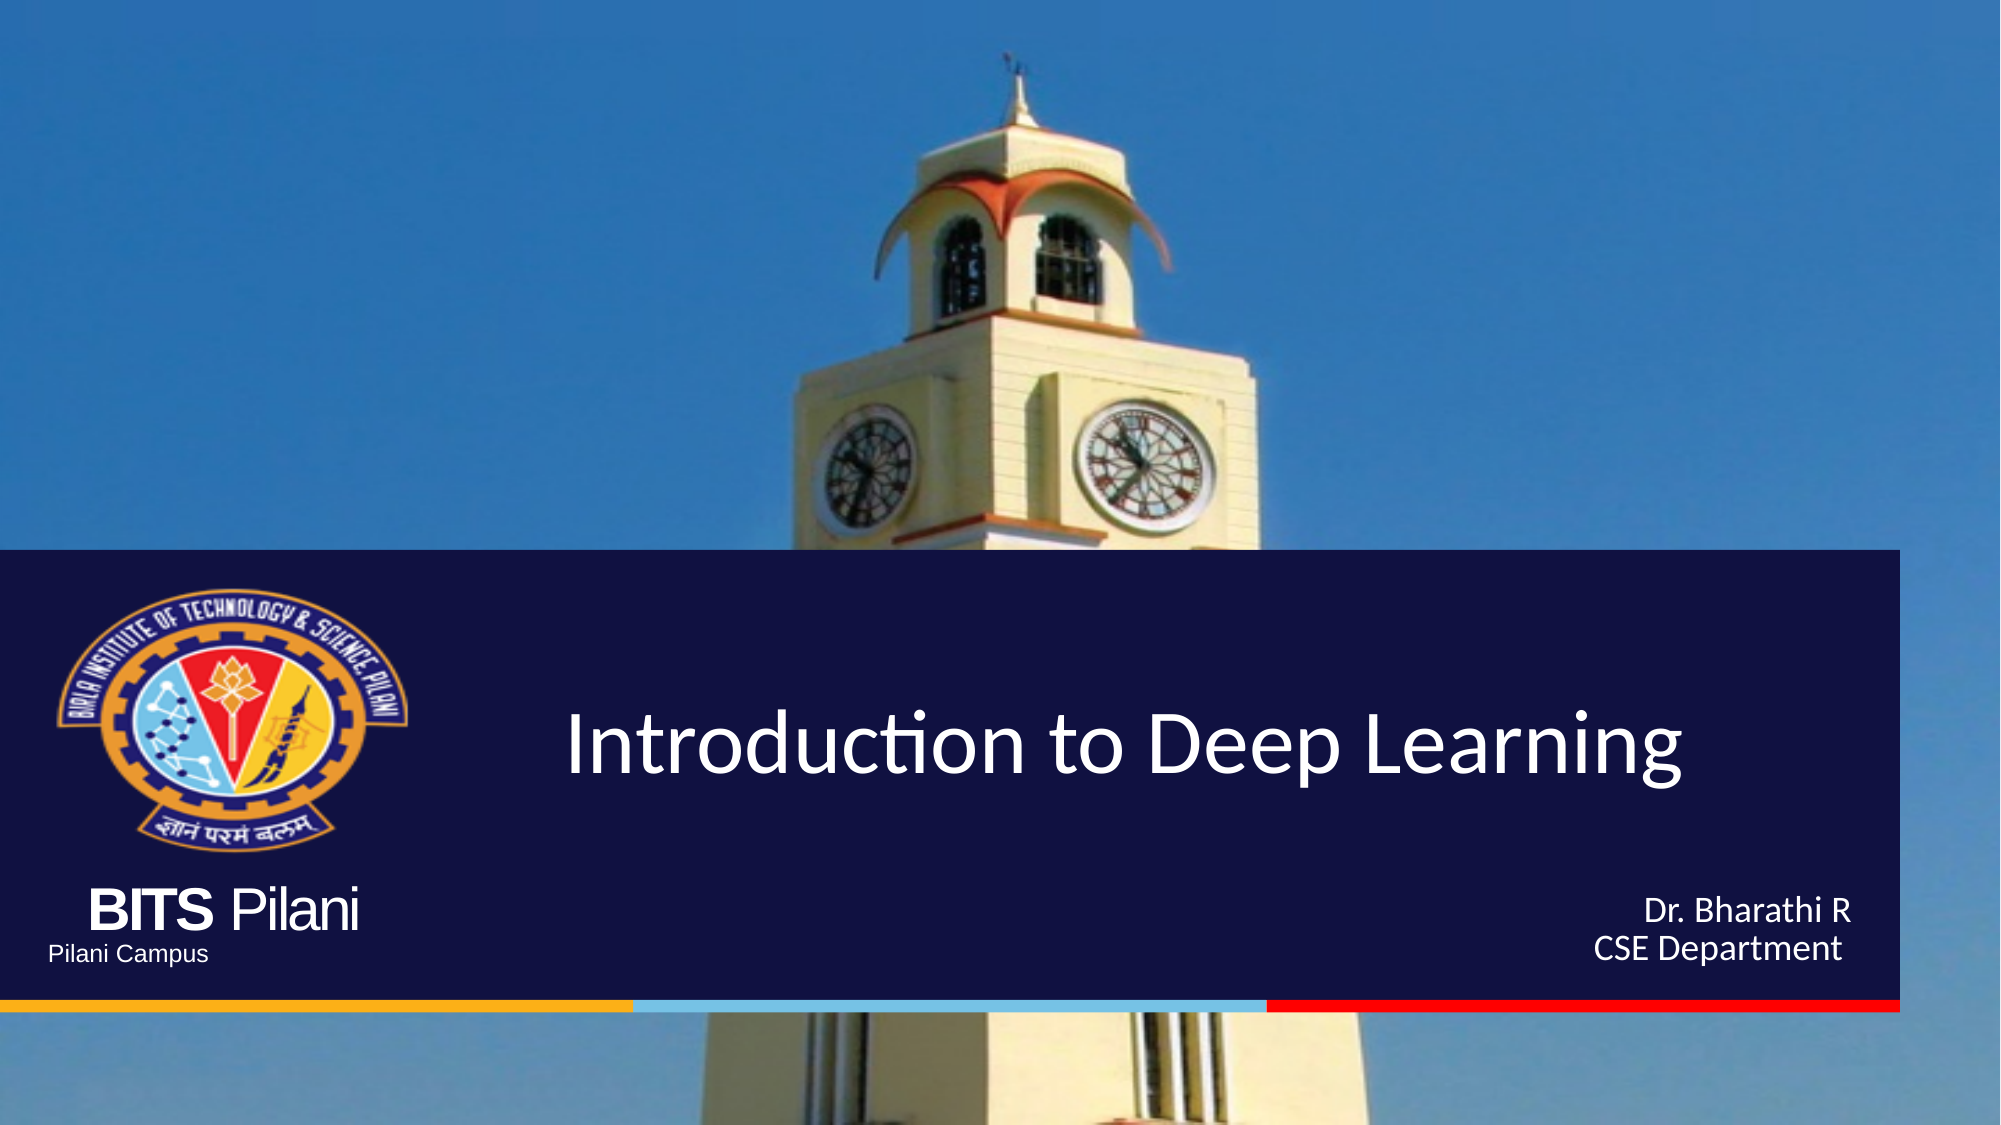

# Introduction to Deep Learning
Dr. Bharathi R
CSE Department